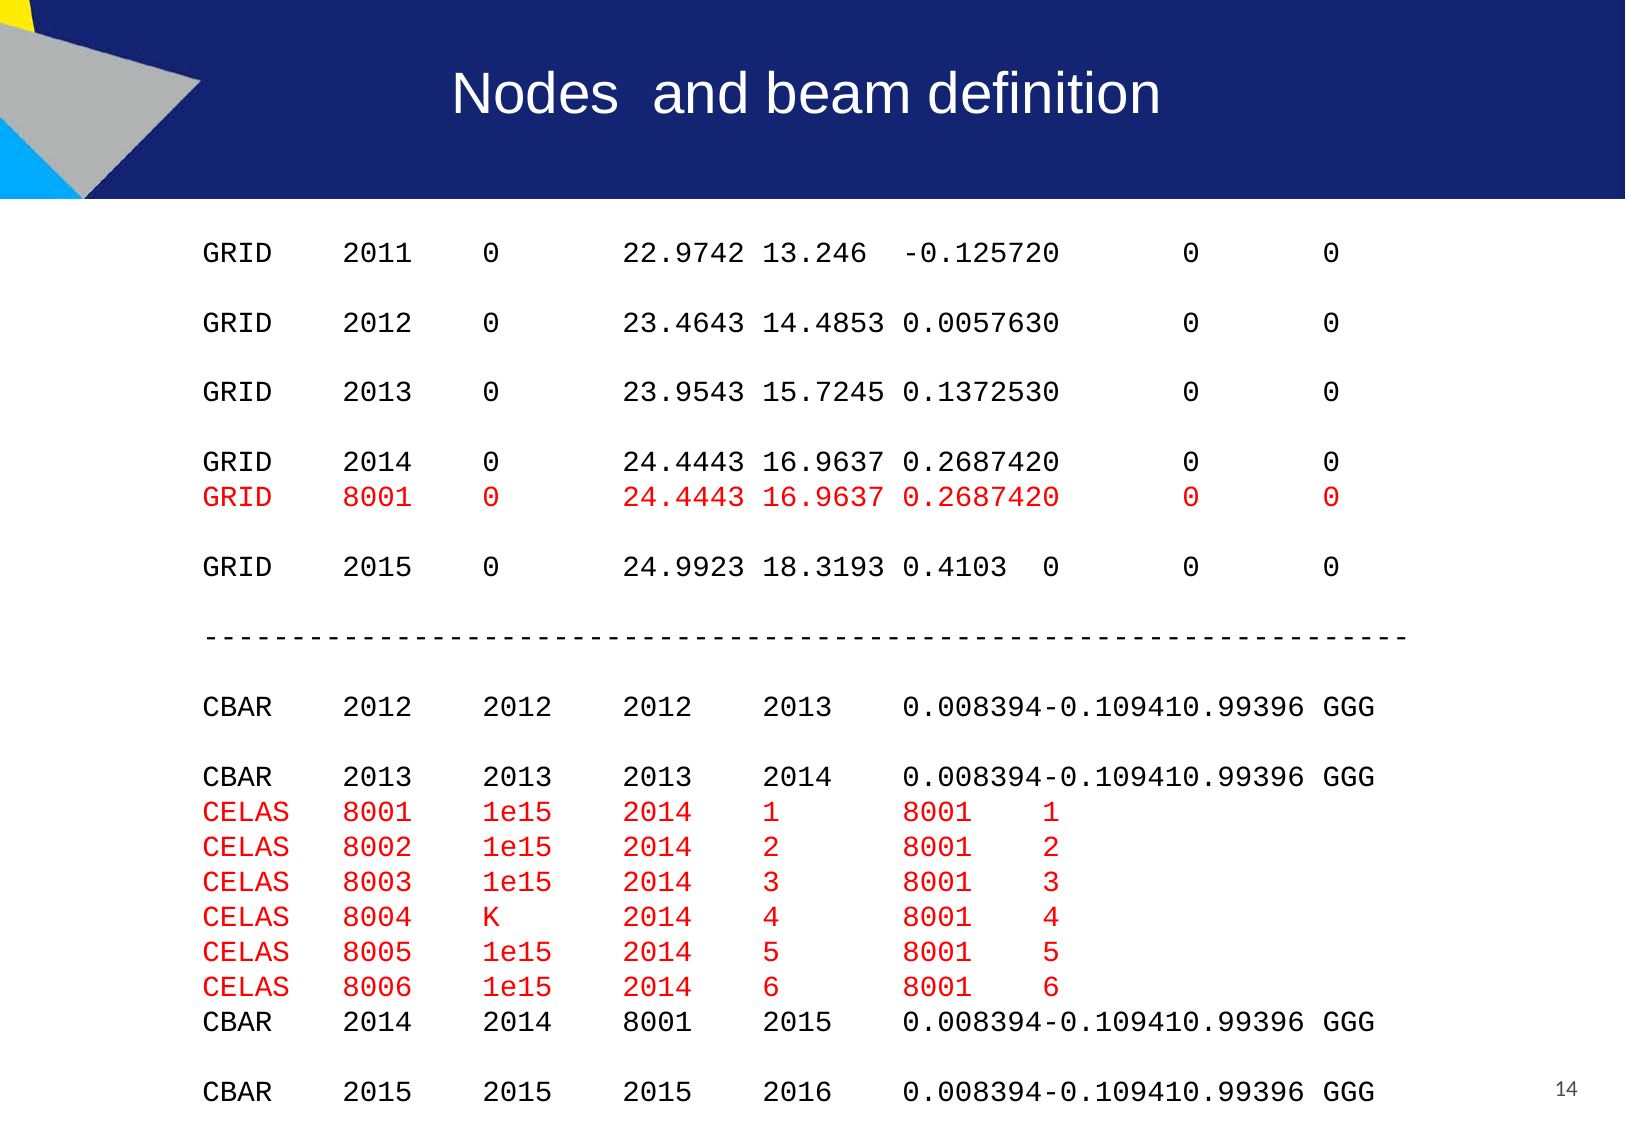

# Nodes  and beam definition

GRID    2011    0       22.9742 13.246  -0.125720       0       0
GRID    2012    0       23.4643 14.4853 0.0057630       0       0
GRID    2013    0       23.9543 15.7245 0.1372530       0       0

GRID    2014    0       24.4443 16.9637 0.2687420       0       0
GRID    8001    0       24.4443 16.9637 0.2687420       0       0

GRID    2015    0       24.9923 18.3193 0.4103  0       0       0

---------------------------------------------------------------------

CBAR    2012    2012    2012    2013    0.008394-0.109410.99396 GGG
CBAR    2013    2013    2013    2014    0.008394-0.109410.99396 GGG
CELAS   8001    1e15    2014    1       8001    1
CELAS   8002    1e15    2014    2       8001    2
CELAS   8003    1e15    2014    3       8001    3
CELAS   8004    K       2014    4       8001    4
CELAS   8005    1e15    2014    5       8001    5
CELAS   8006    1e15    2014    6       8001    6
CBAR    2014    2014    8001    2015    0.008394-0.109410.99396 GGG
CBAR    2015    2015    2015    2016    0.008394-0.109410.99396 GGG
CBAR    2016    2016    2016    2017    0.008394-0.109410.99396 GGG
CBAR    2017    2017    2017    2018    0.008394-0.109410.99396 GGG

14